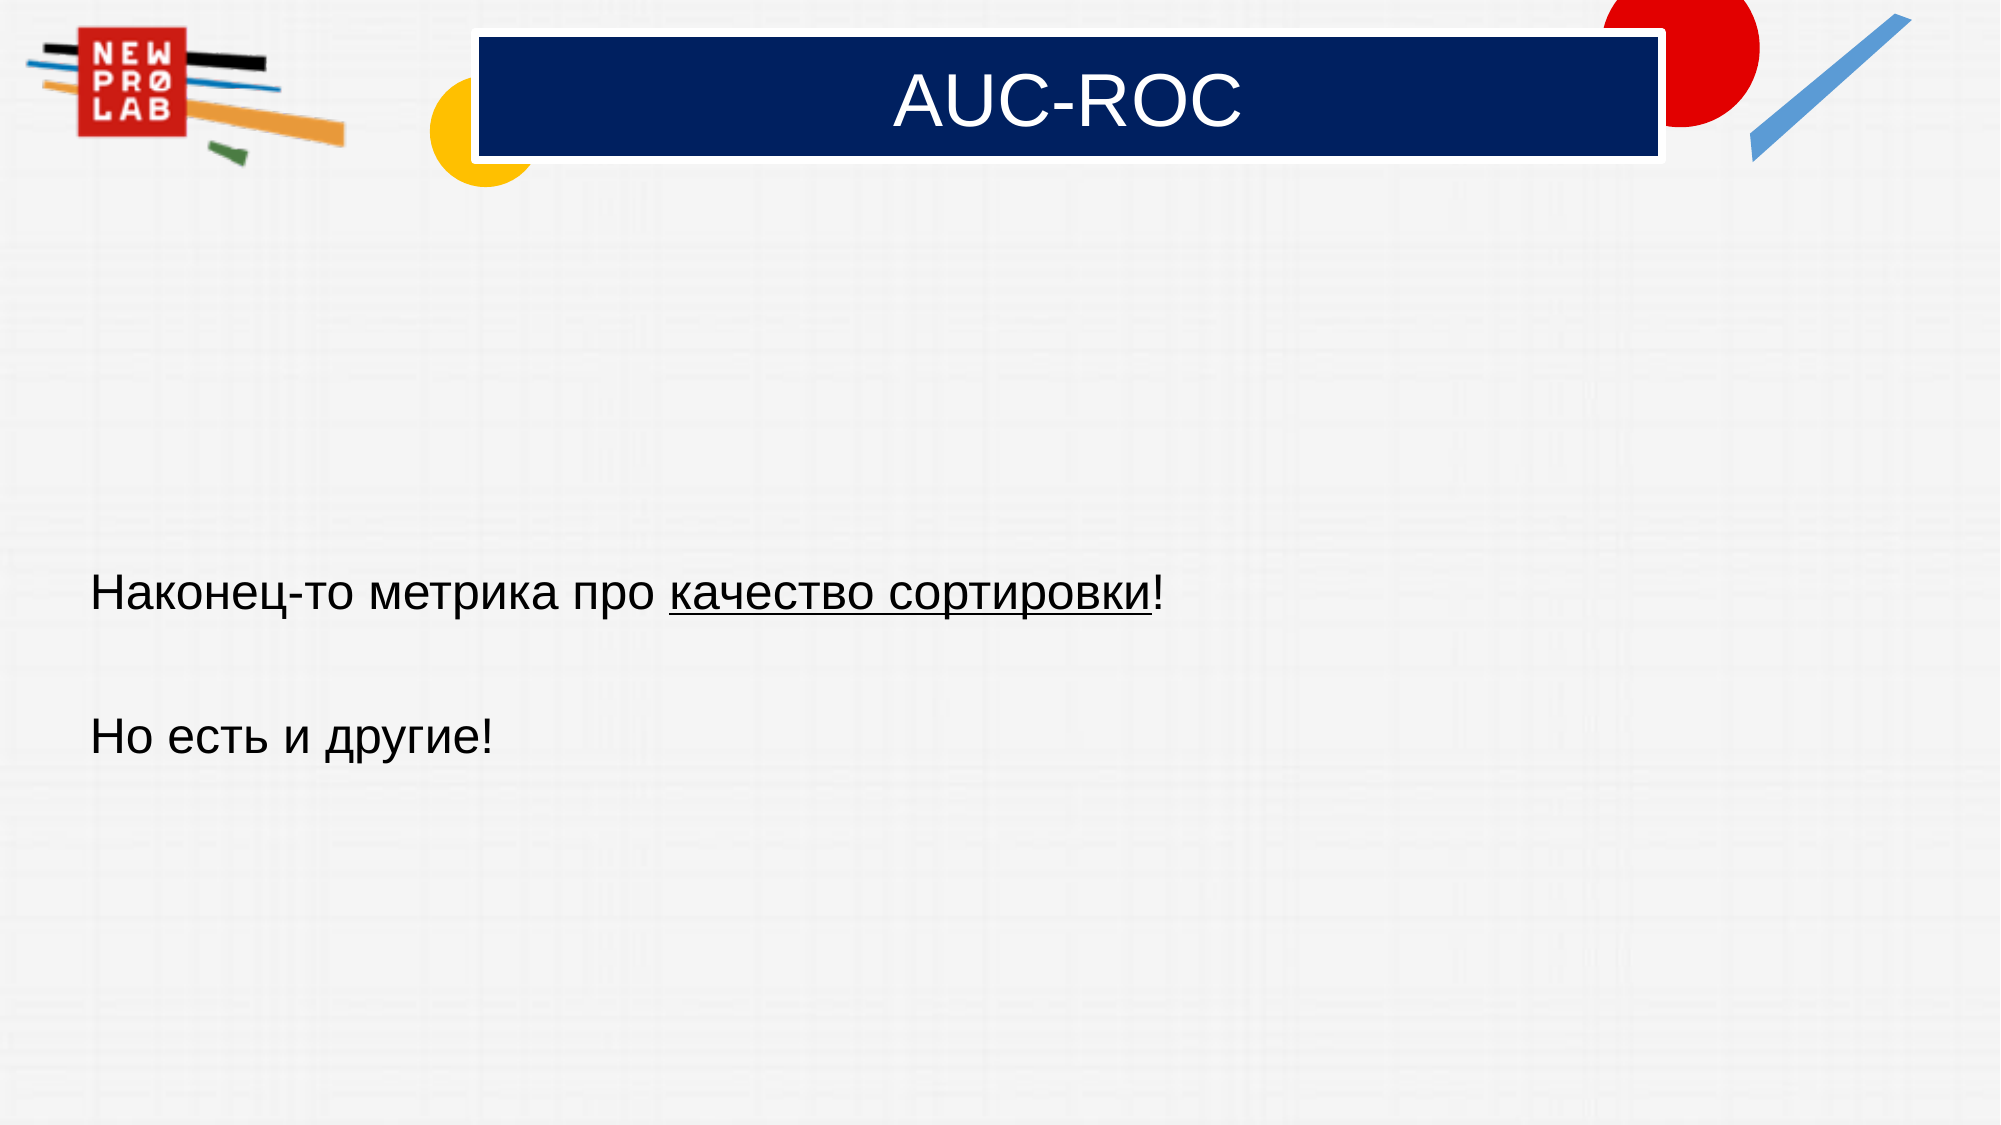

# AUC-ROC
Наконец-то метрика про качество сортировки!

Но есть и другие!